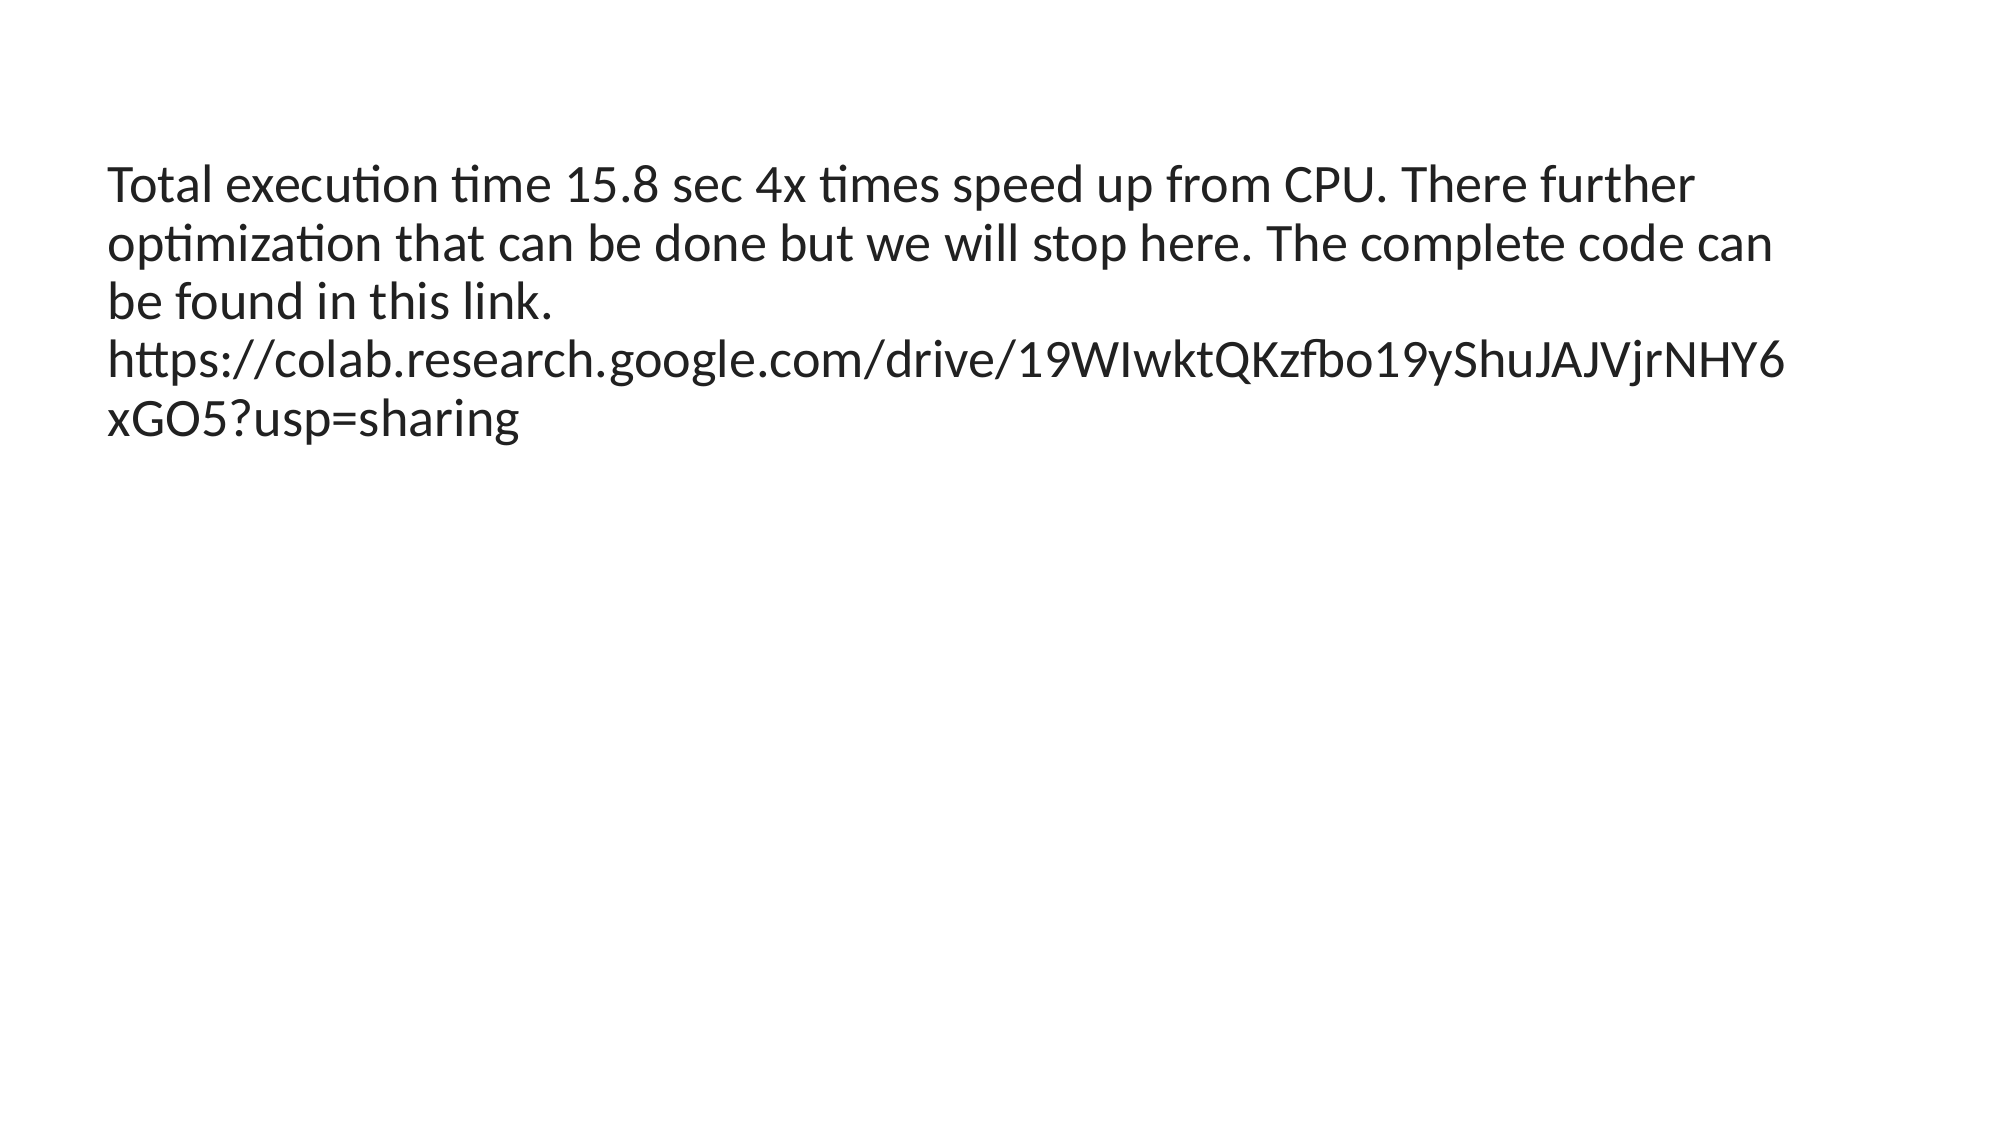

Total execution time 15.8 sec 4x times speed up from CPU. There further optimization that can be done but we will stop here. The complete code can be found in this link. https://colab.research.google.com/drive/19WIwktQKzfbo19yShuJAJVjrNHY6xGO5?usp=sharing